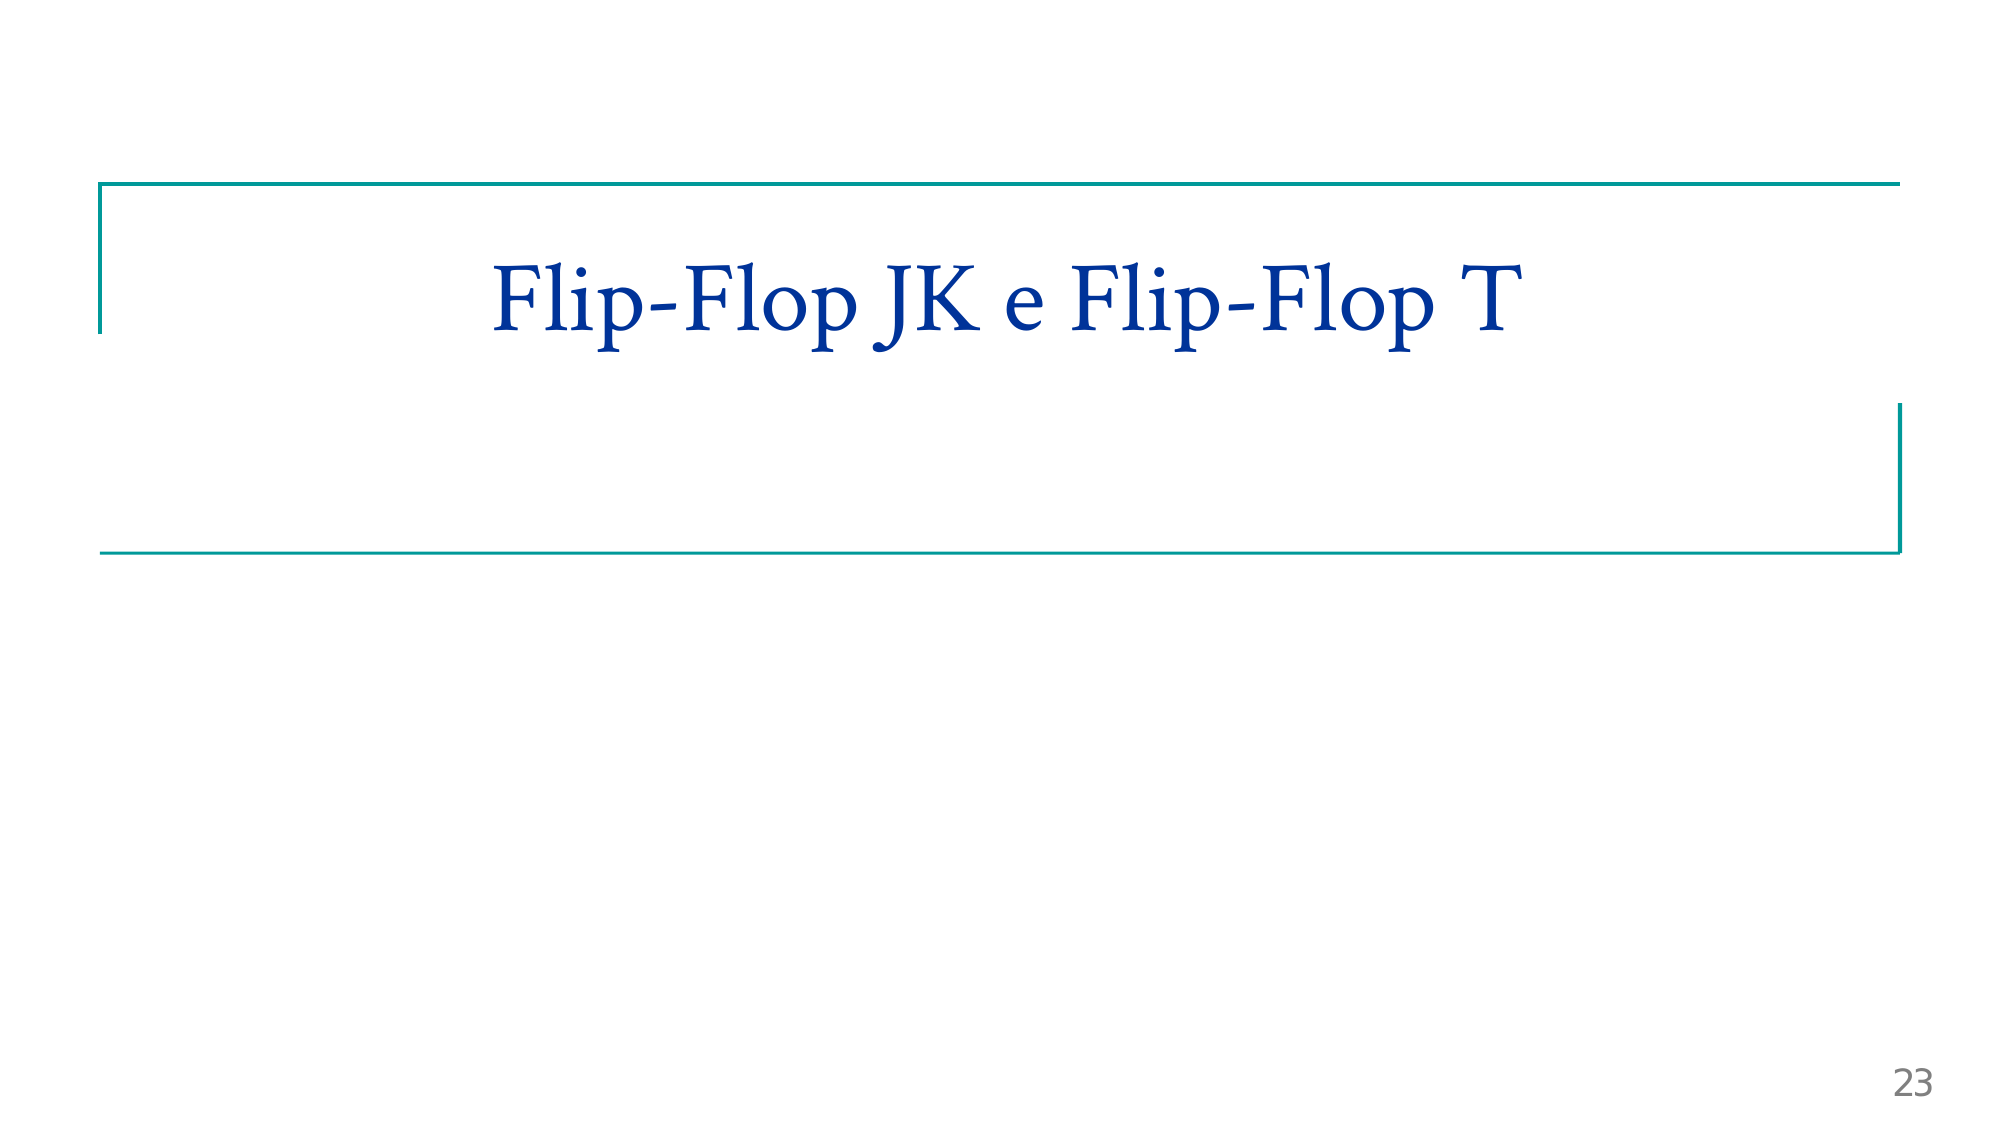

# Flip-Flop JK e Flip-Flop T

23